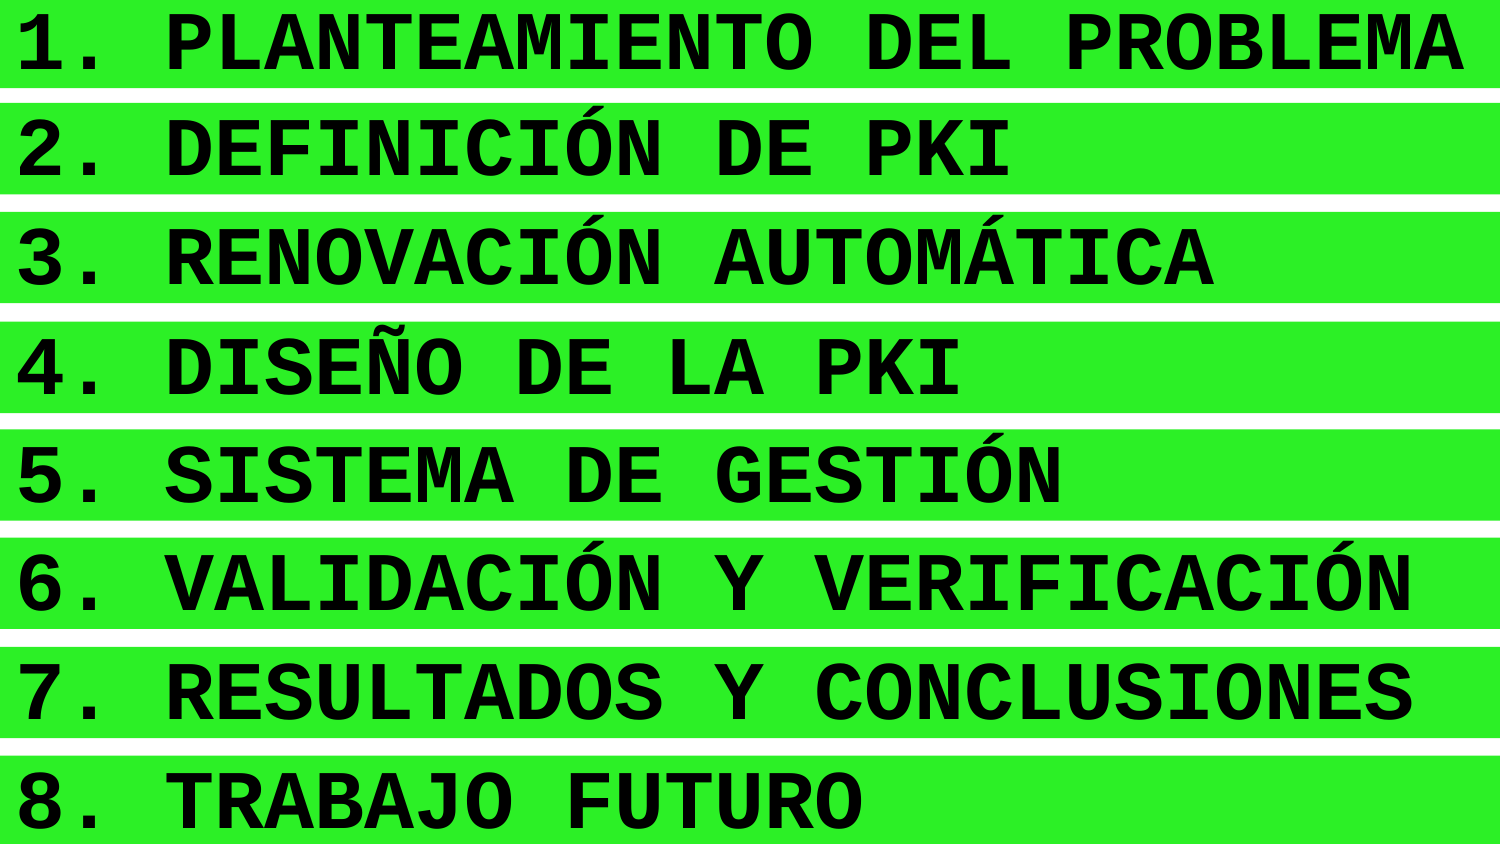

1. PLANTEAMIENTO DEL PROBLEMA
2. DEFINICIÓN DE PKI
3. RENOVACIÓN AUTOMÁTICA
4. DISEÑO DE LA PKI
5. SISTEMA DE GESTIÓN
6. VALIDACIÓN Y VERIFICACIÓN
7. RESULTADOS Y CONCLUSIONES
8. TRABAJO FUTURO